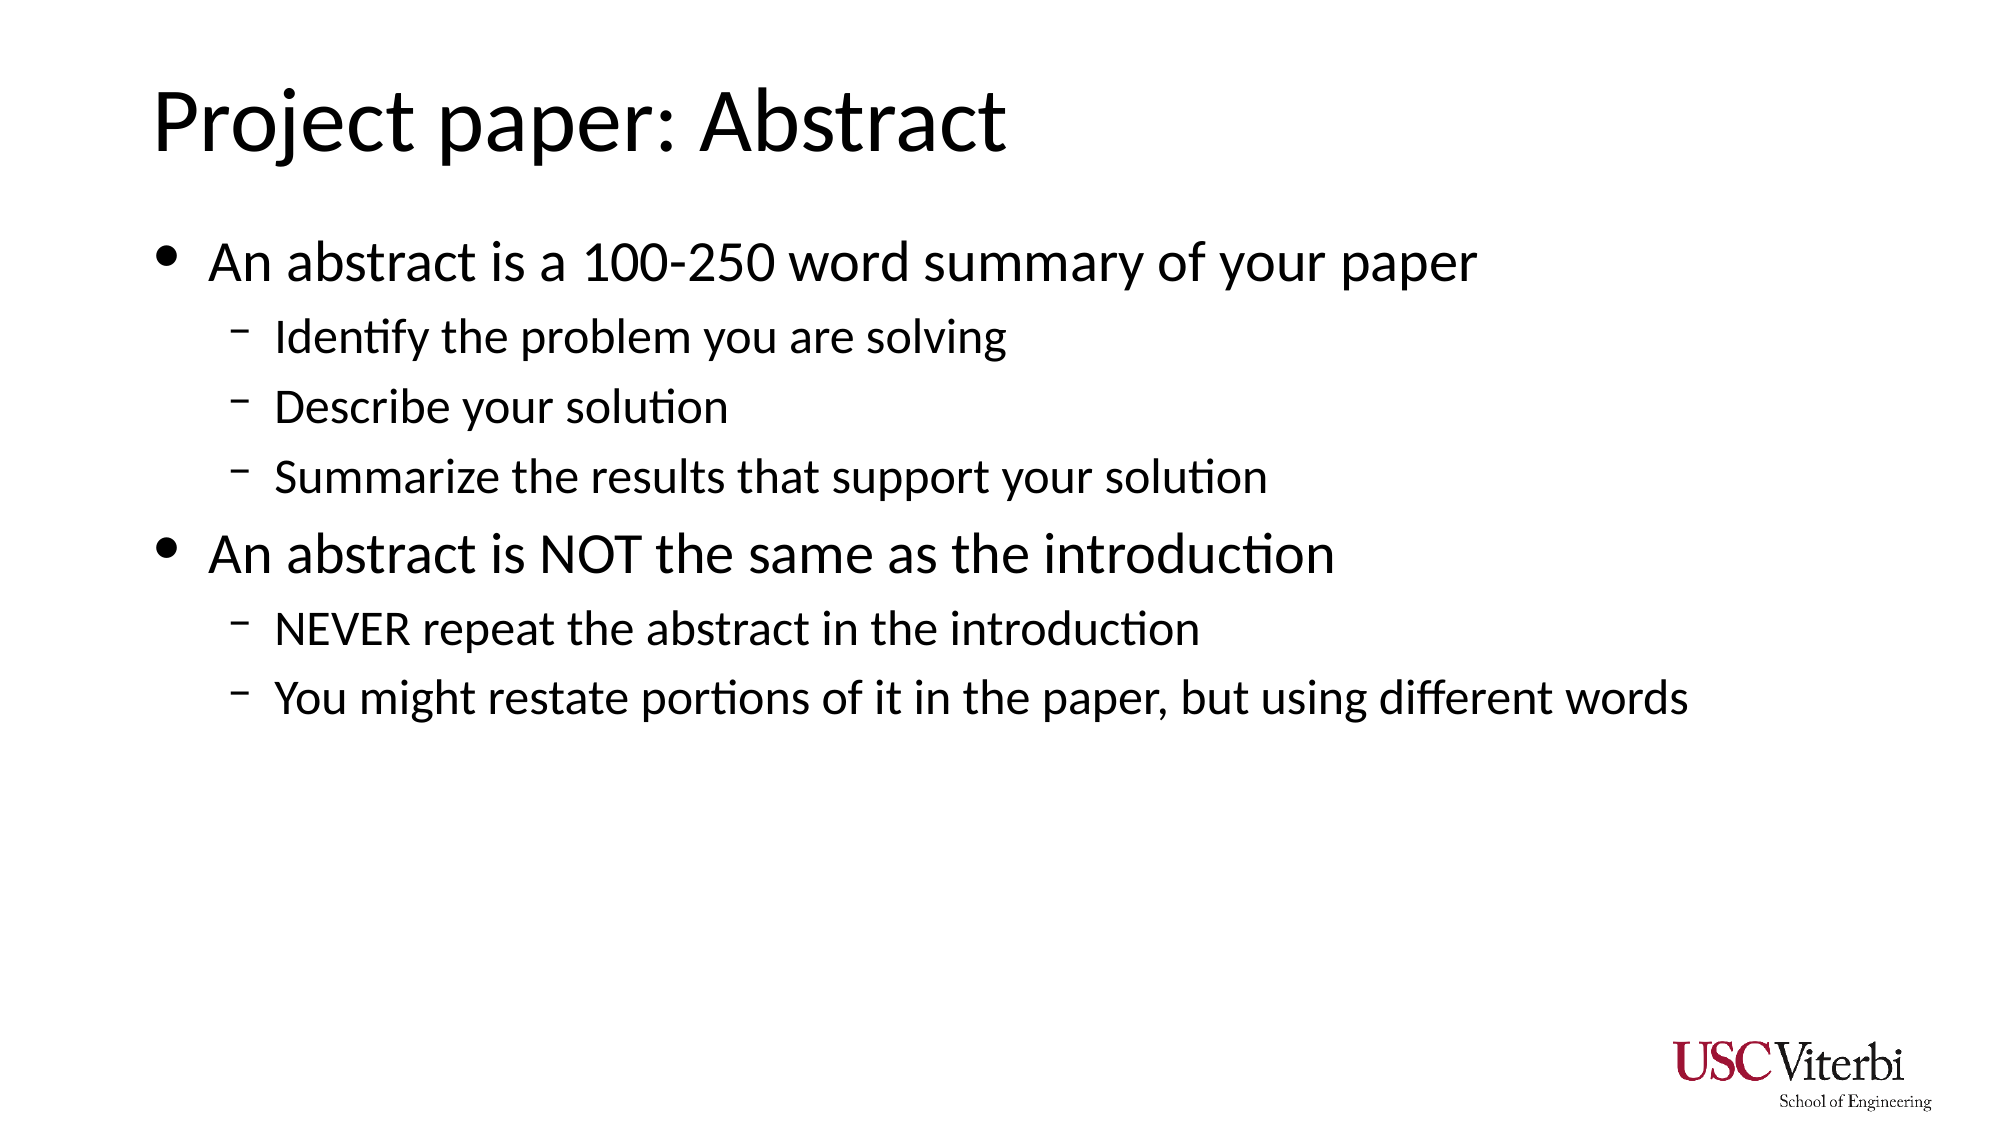

# Project paper: Abstract
An abstract is a 100-250 word summary of your paper
Identify the problem you are solving
Describe your solution
Summarize the results that support your solution
An abstract is NOT the same as the introduction
NEVER repeat the abstract in the introduction
You might restate portions of it in the paper, but using different words